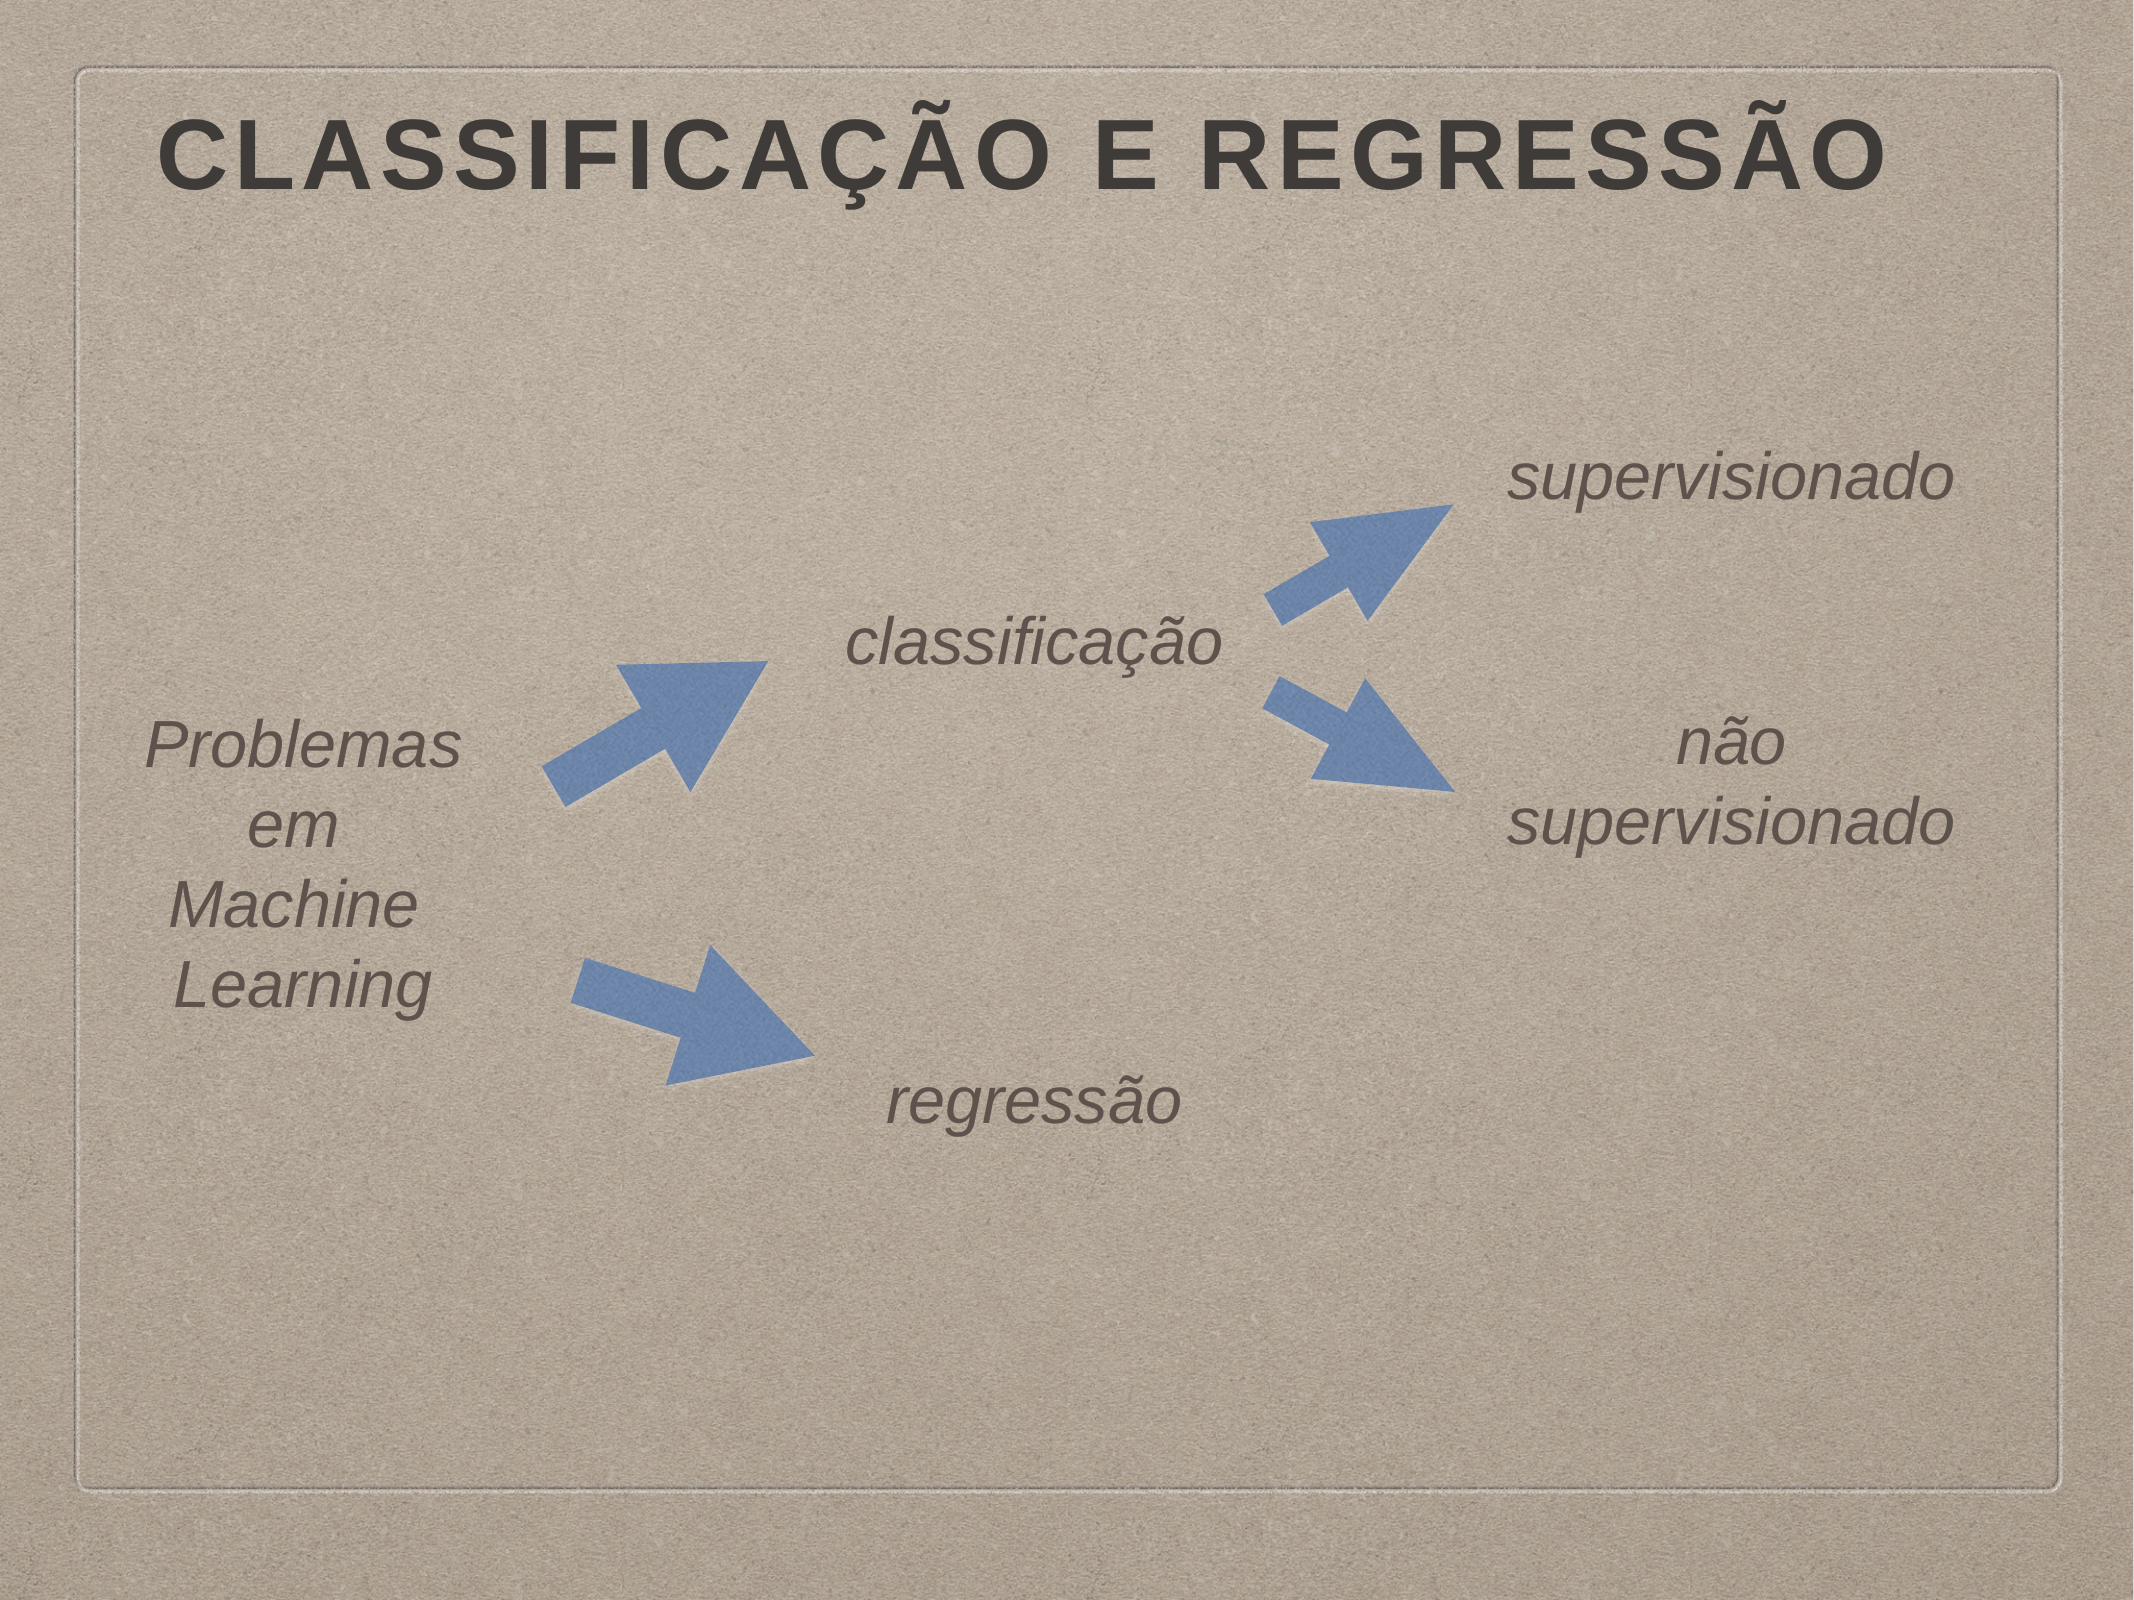

# Classificação E regressão
supervisionado

classificação

Problemas
em
Machine
Learning
não
supervisionado

regressão